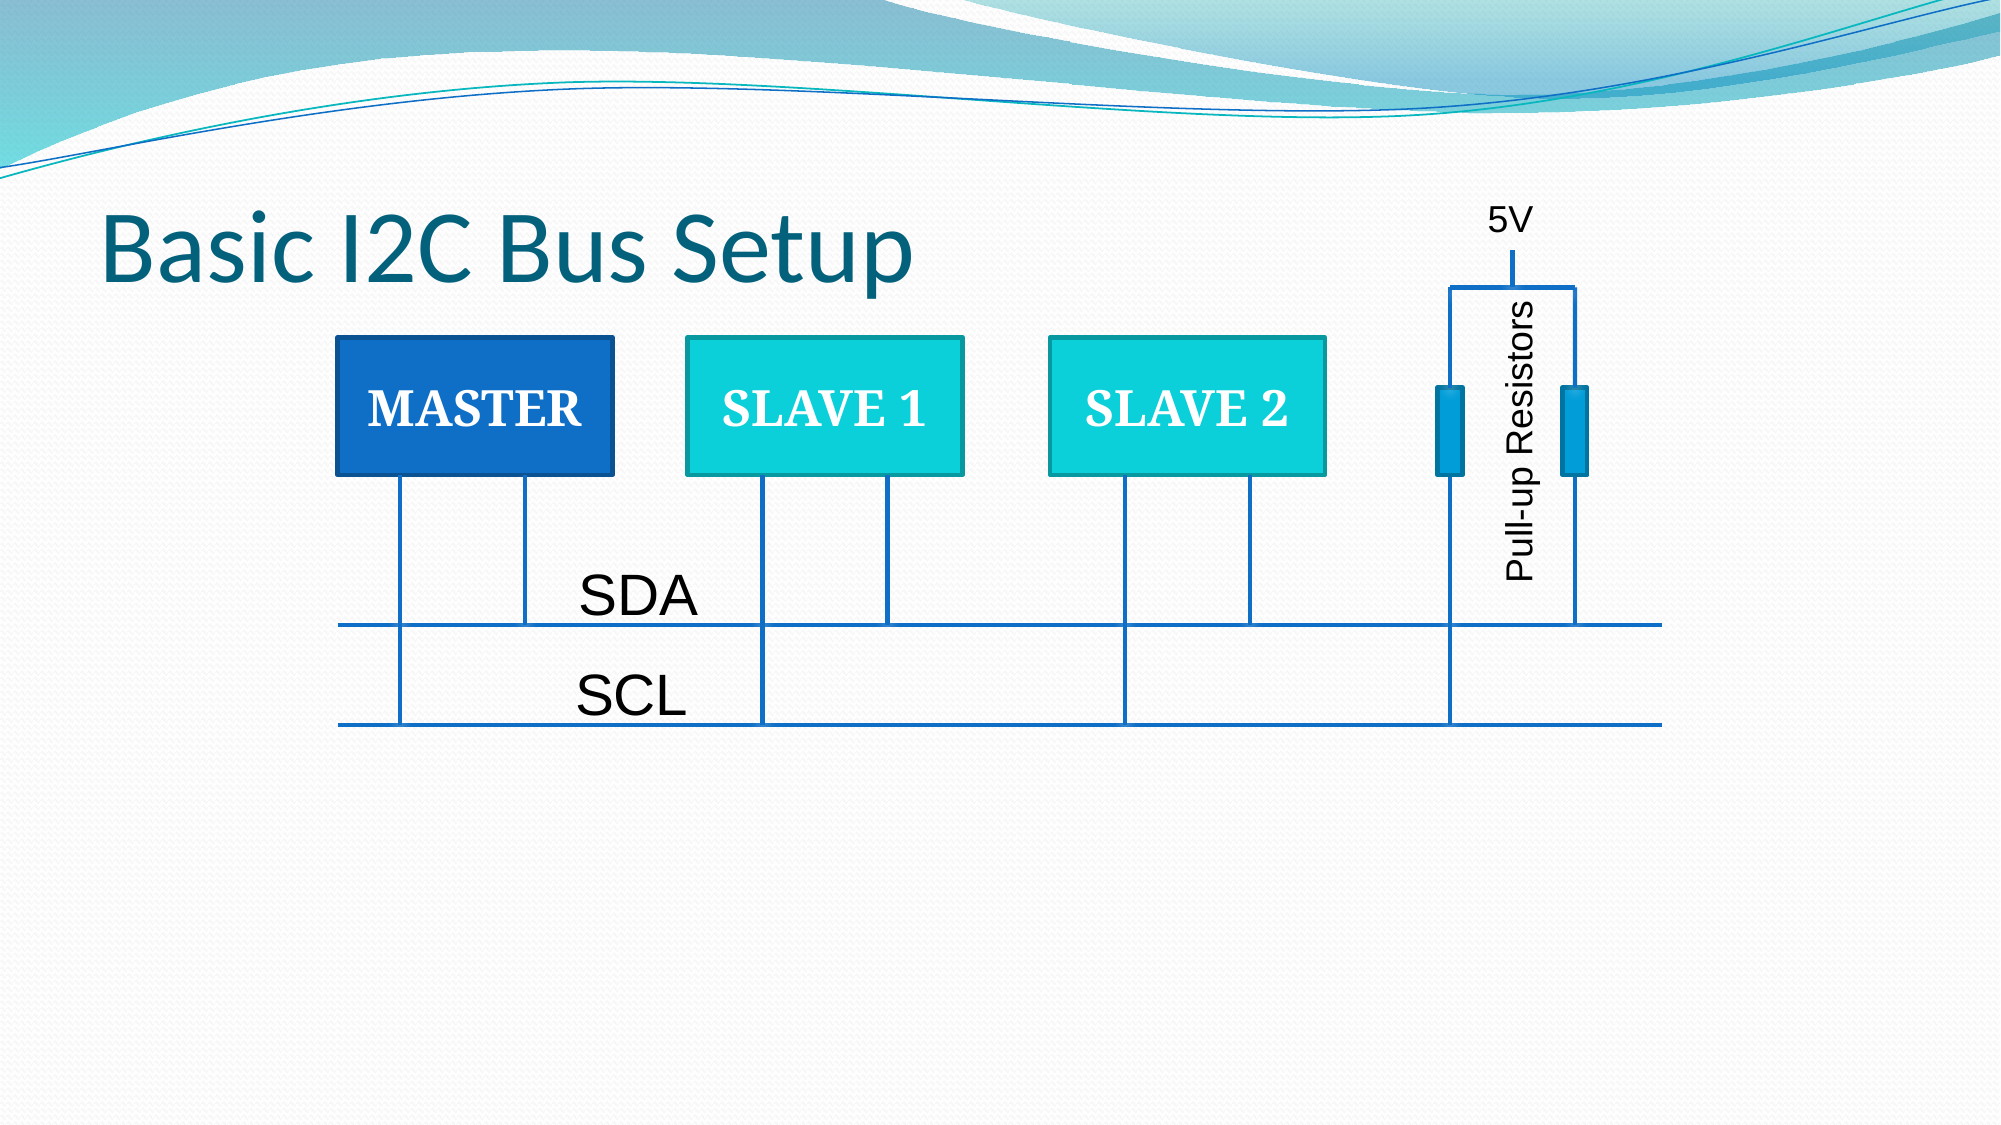

# Basic I2C Bus Setup
5V
MASTER
SLAVE 1
SLAVE 2

Pull-up Resistors
SDA
SCL